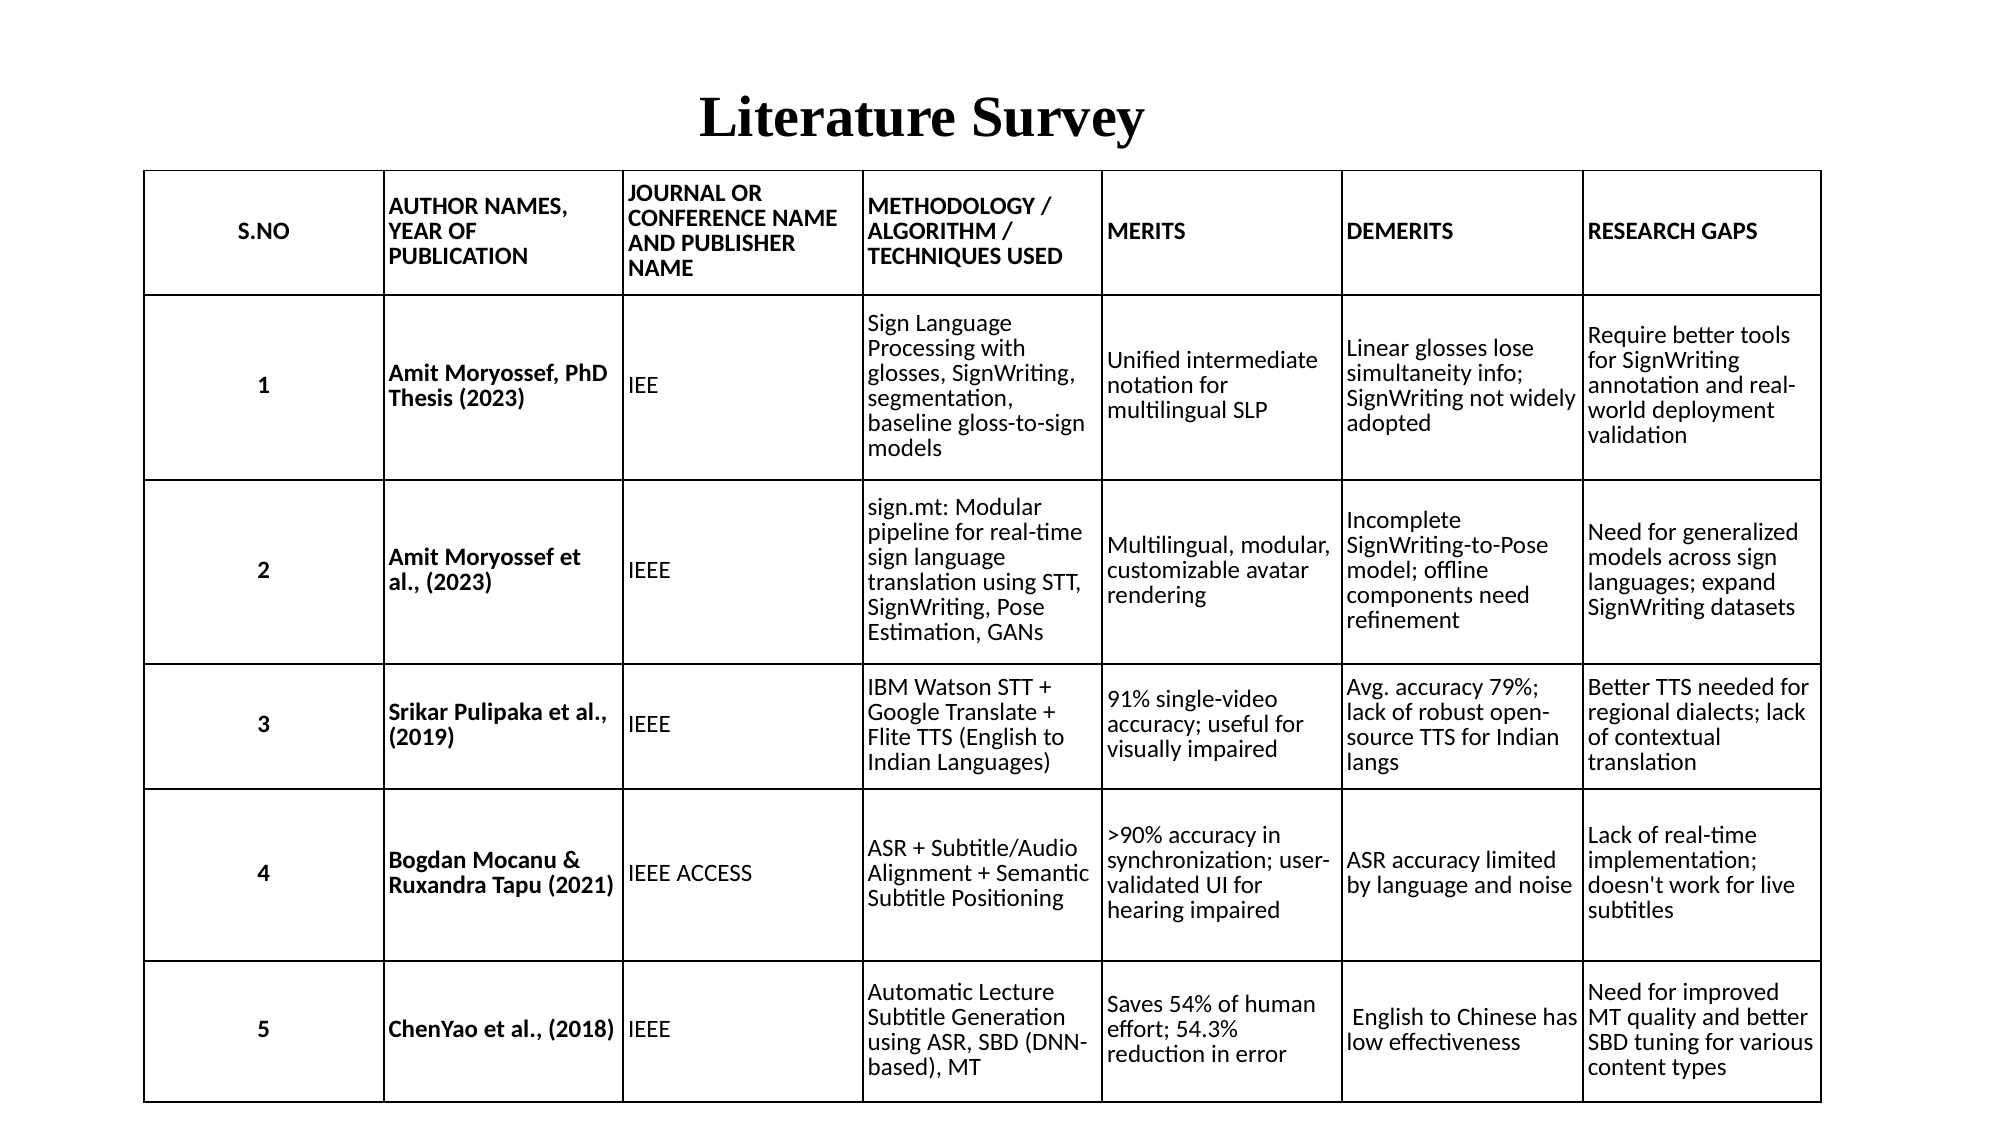

Literature Survey
| S.NO | AUTHOR NAMES, YEAR OF PUBLICATION | JOURNAL OR CONFERENCE NAME AND PUBLISHER NAME | METHODOLOGY / ALGORITHM / TECHNIQUES USED | MERITS | DEMERITS | RESEARCH GAPS |
| --- | --- | --- | --- | --- | --- | --- |
| 1 | Amit Moryossef, PhD Thesis (2023) | IEE | Sign Language Processing with glosses, SignWriting, segmentation, baseline gloss-to-sign models | Unified intermediate notation for multilingual SLP | Linear glosses lose simultaneity info; SignWriting not widely adopted | Require better tools for SignWriting annotation and real-world deployment validation |
| 2 | Amit Moryossef et al., (2023) | IEEE | sign.mt: Modular pipeline for real-time sign language translation using STT, SignWriting, Pose Estimation, GANs | Multilingual, modular, customizable avatar rendering | Incomplete SignWriting-to-Pose model; offline components need refinement | Need for generalized models across sign languages; expand SignWriting datasets |
| 3 | Srikar Pulipaka et al., (2019) | IEEE | IBM Watson STT + Google Translate + Flite TTS (English to Indian Languages) | 91% single-video accuracy; useful for visually impaired | Avg. accuracy 79%; lack of robust open-source TTS for Indian langs | Better TTS needed for regional dialects; lack of contextual translation |
| 4 | Bogdan Mocanu & Ruxandra Tapu (2021) | IEEE ACCESS | ASR + Subtitle/Audio Alignment + Semantic Subtitle Positioning | >90% accuracy in synchronization; user-validated UI for hearing impaired | ASR accuracy limited by language and noise | Lack of real-time implementation; doesn't work for live subtitles |
| 5 | ChenYao et al., (2018) | IEEE | Automatic Lecture Subtitle Generation using ASR, SBD (DNN-based), MT | Saves 54% of human effort; 54.3% reduction in error | English to Chinese has low effectiveness | Need for improved MT quality and better SBD tuning for various content types |